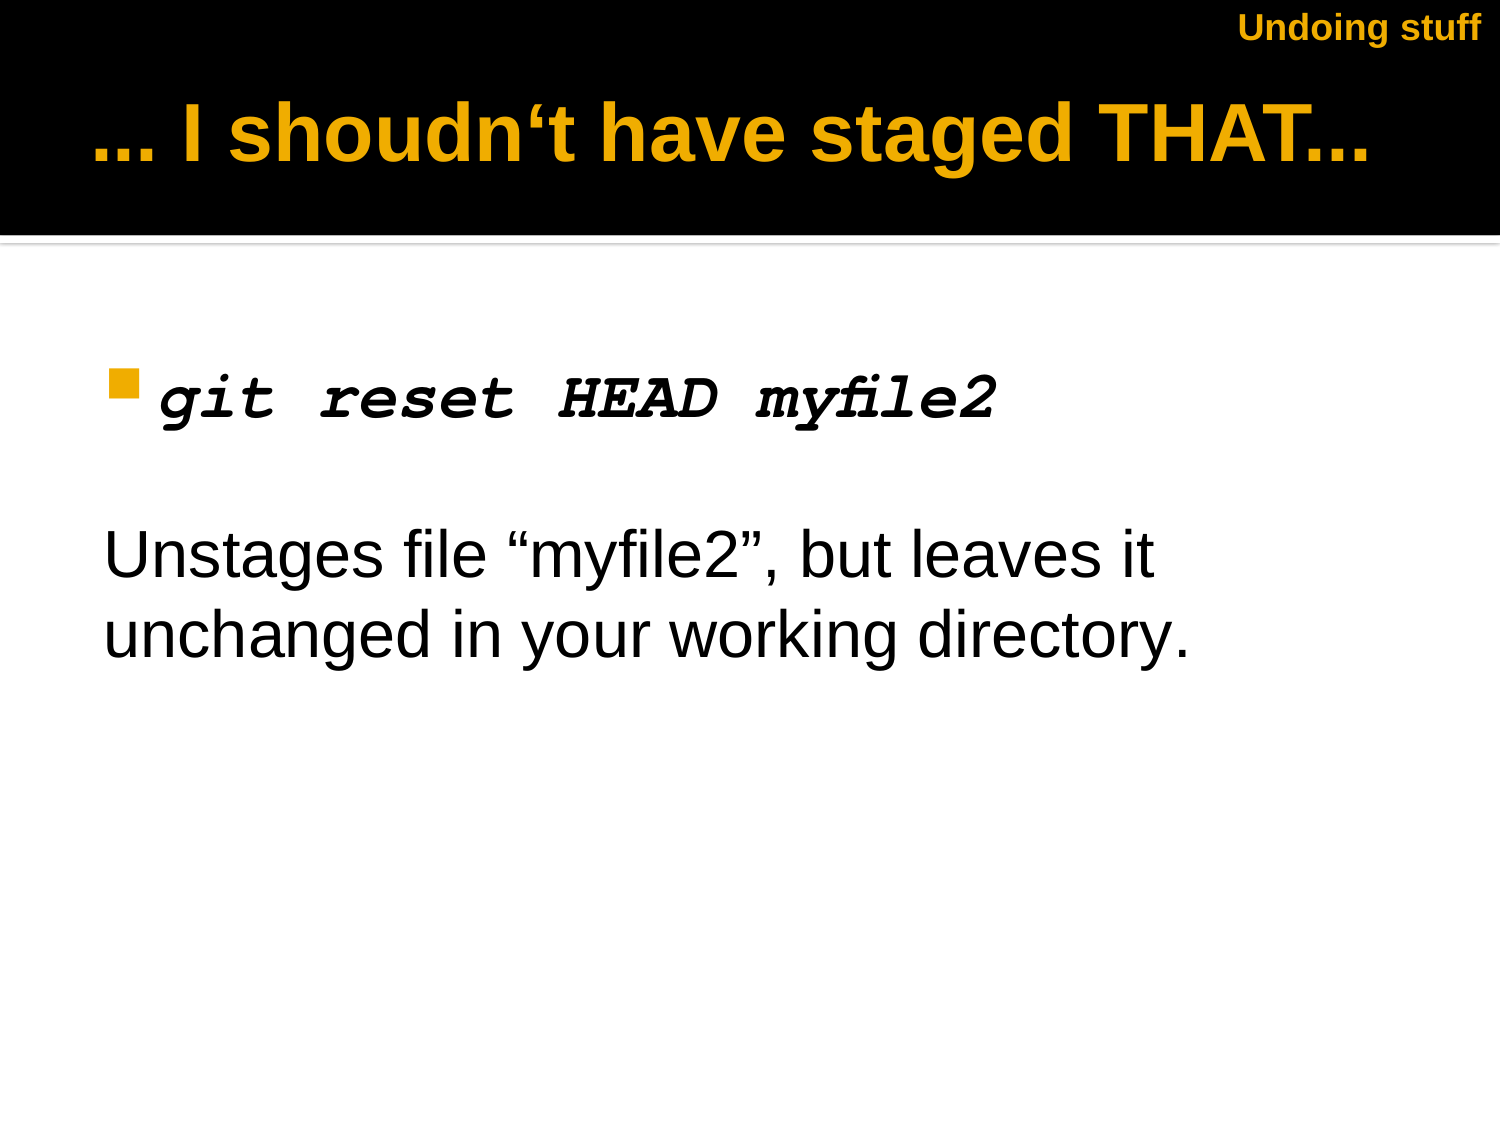

Undoing stuff
# ... I shoudn‘t have staged THAT...
git reset HEAD myfile2

Unstages file “myfile2”, but leaves it unchanged in your working directory.